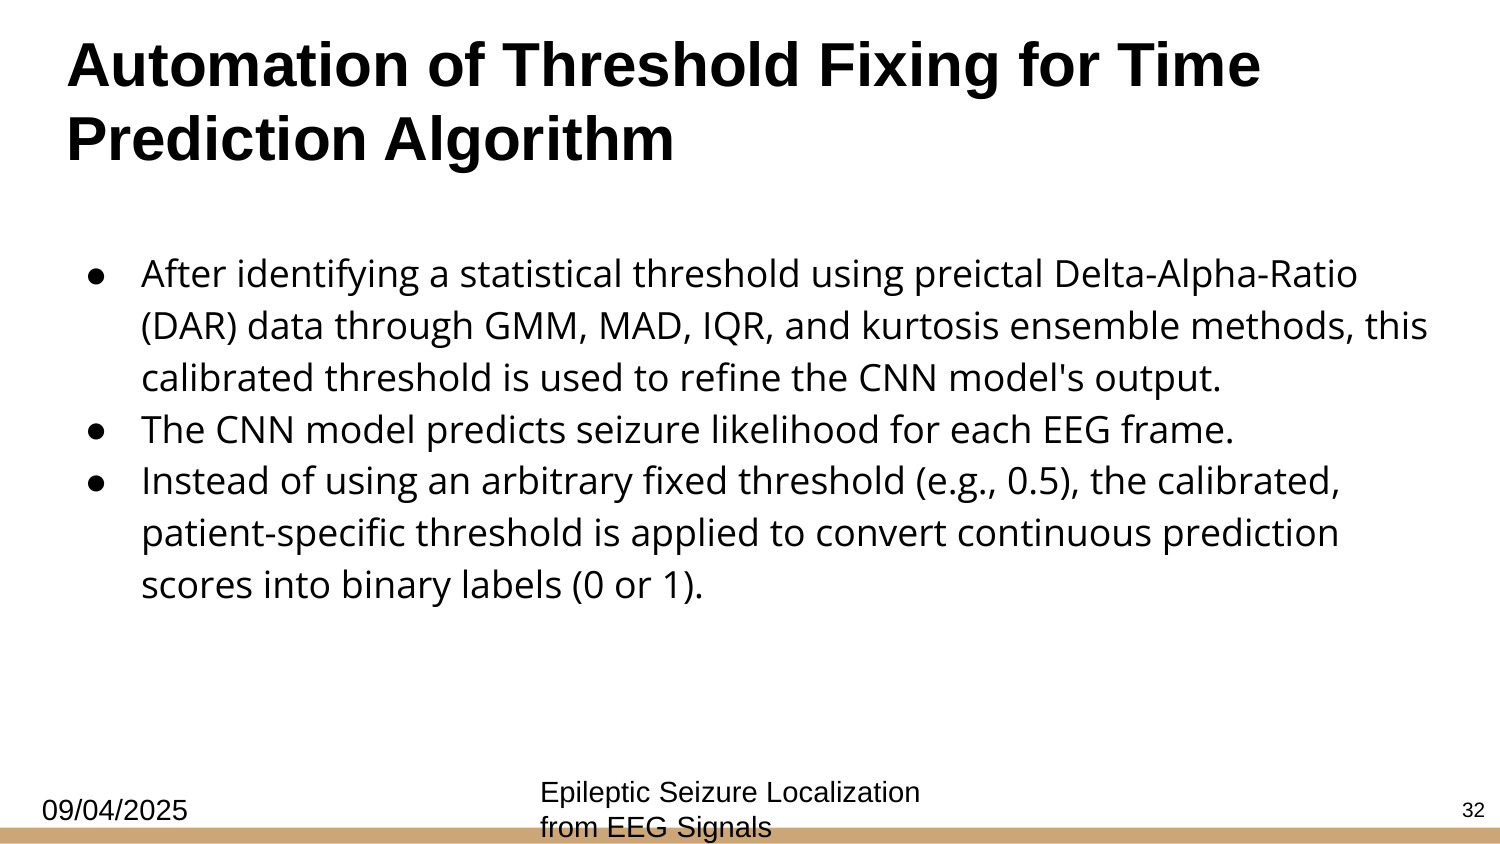

# Automation of Threshold Fixing for Time Prediction Algorithm
After identifying a statistical threshold using preictal Delta-Alpha-Ratio (DAR) data through GMM, MAD, IQR, and kurtosis ensemble methods, this calibrated threshold is used to refine the CNN model's output.
The CNN model predicts seizure likelihood for each EEG frame.
Instead of using an arbitrary fixed threshold (e.g., 0.5), the calibrated, patient-specific threshold is applied to convert continuous prediction scores into binary labels (0 or 1).
32
09/04/2025
Epileptic Seizure Localization from EEG Signals